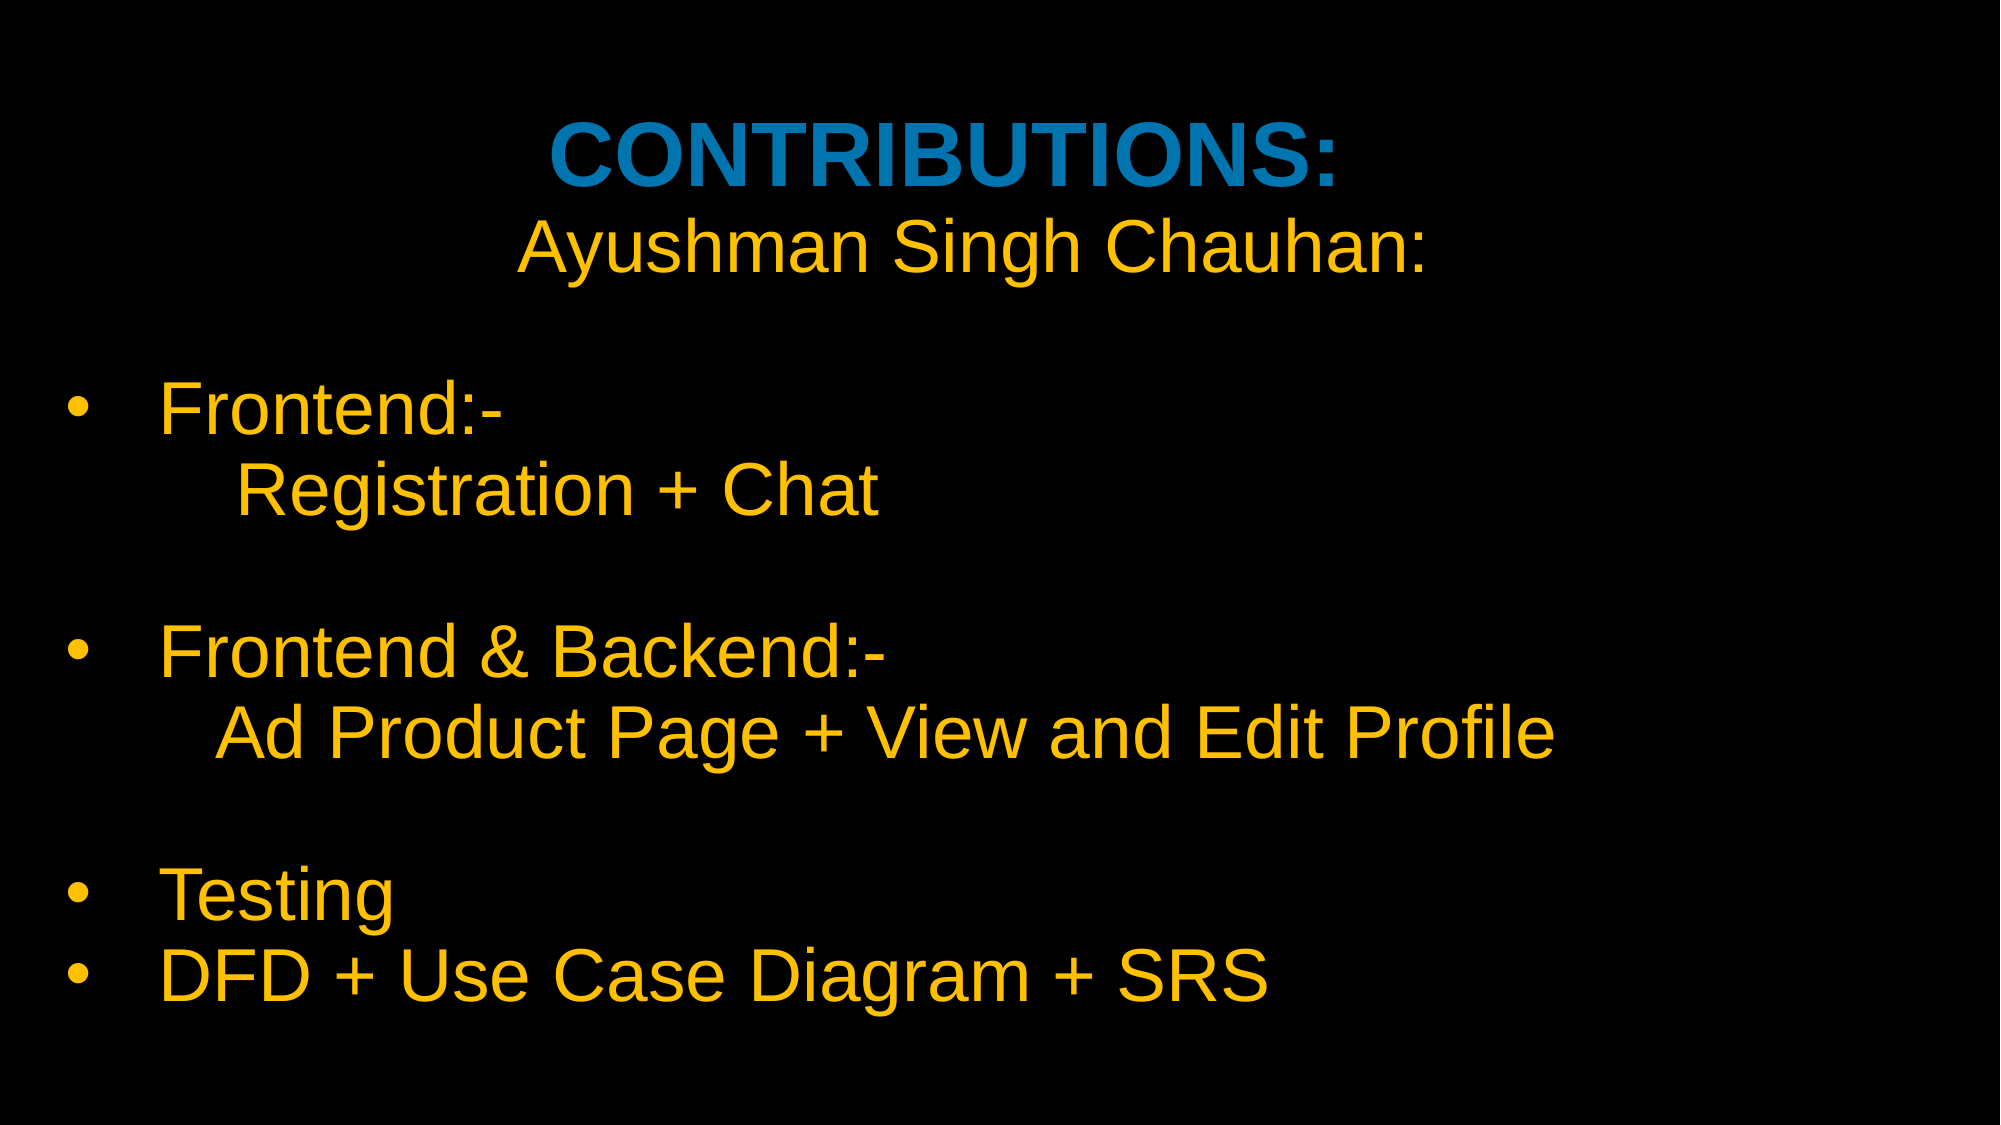

CONTRIBUTIONS:
Ayushman Singh Chauhan:

Frontend:-
	 Registration + Chat

Frontend & Backend:-
	Ad Product Page + View and Edit Profile

Testing
DFD + Use Case Diagram + SRS